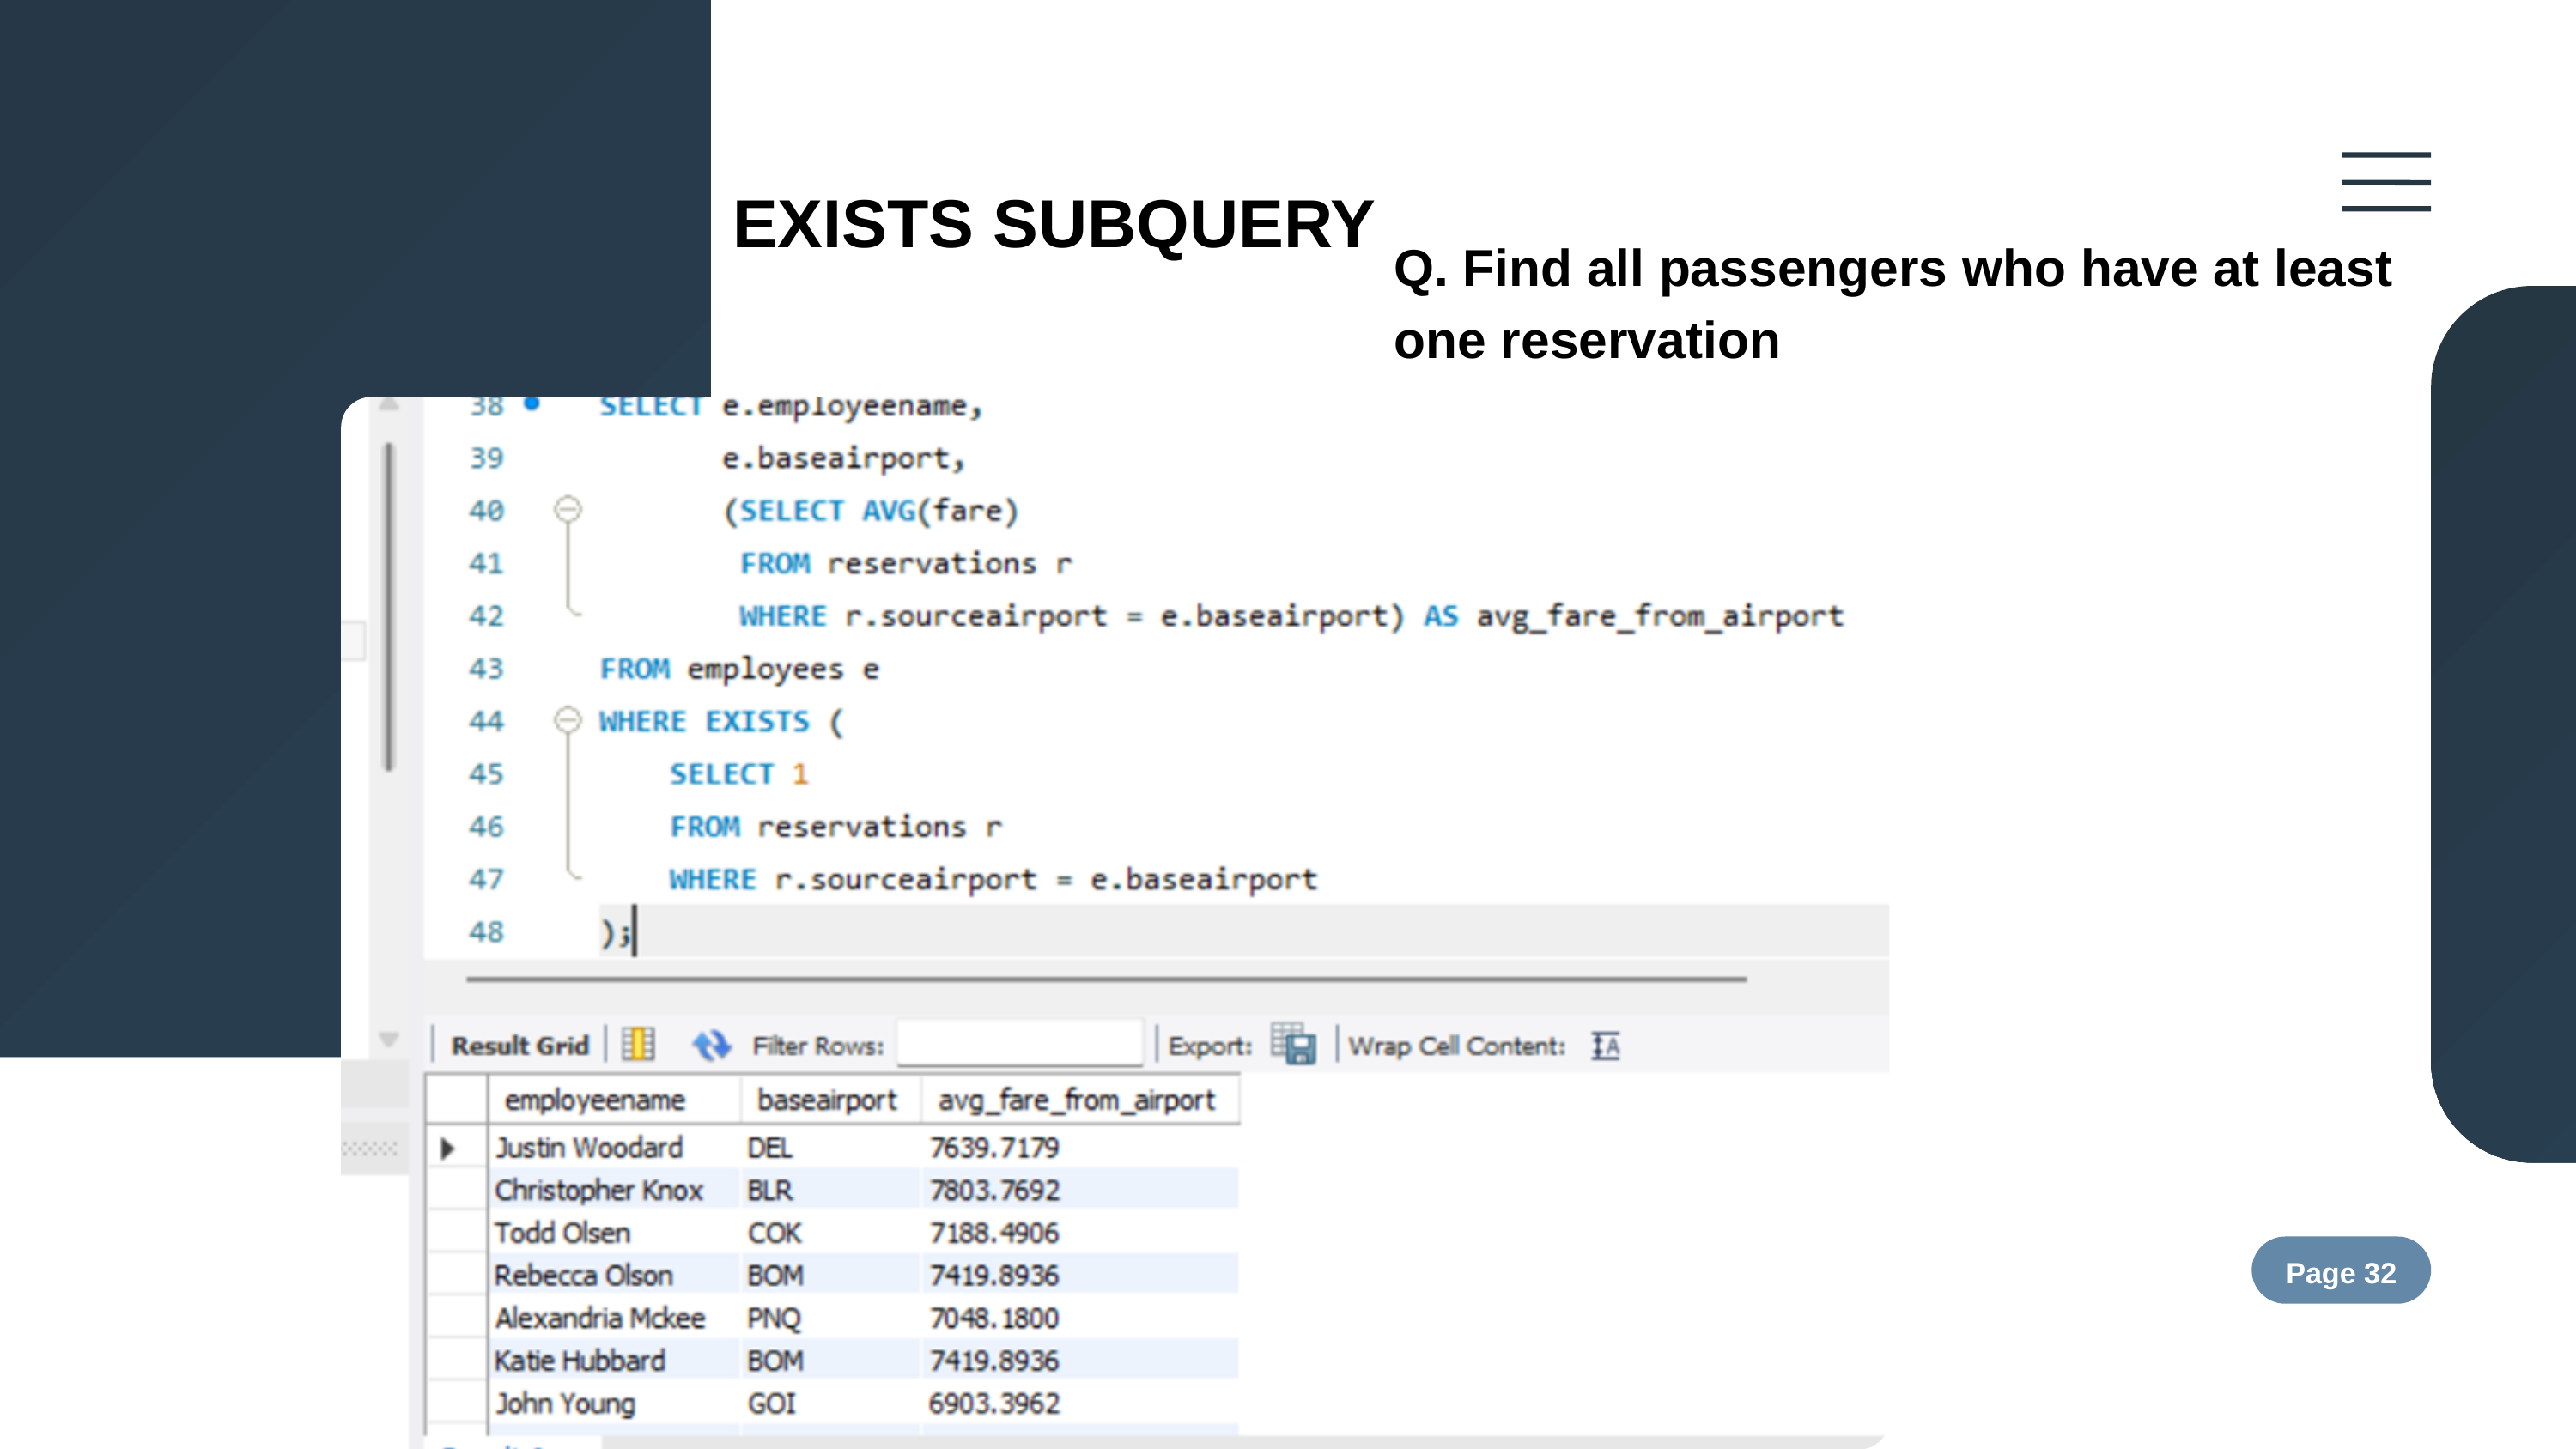

EXISTS SUBQUERY

Q. Find all passengers who have at least one reservation

Page 32